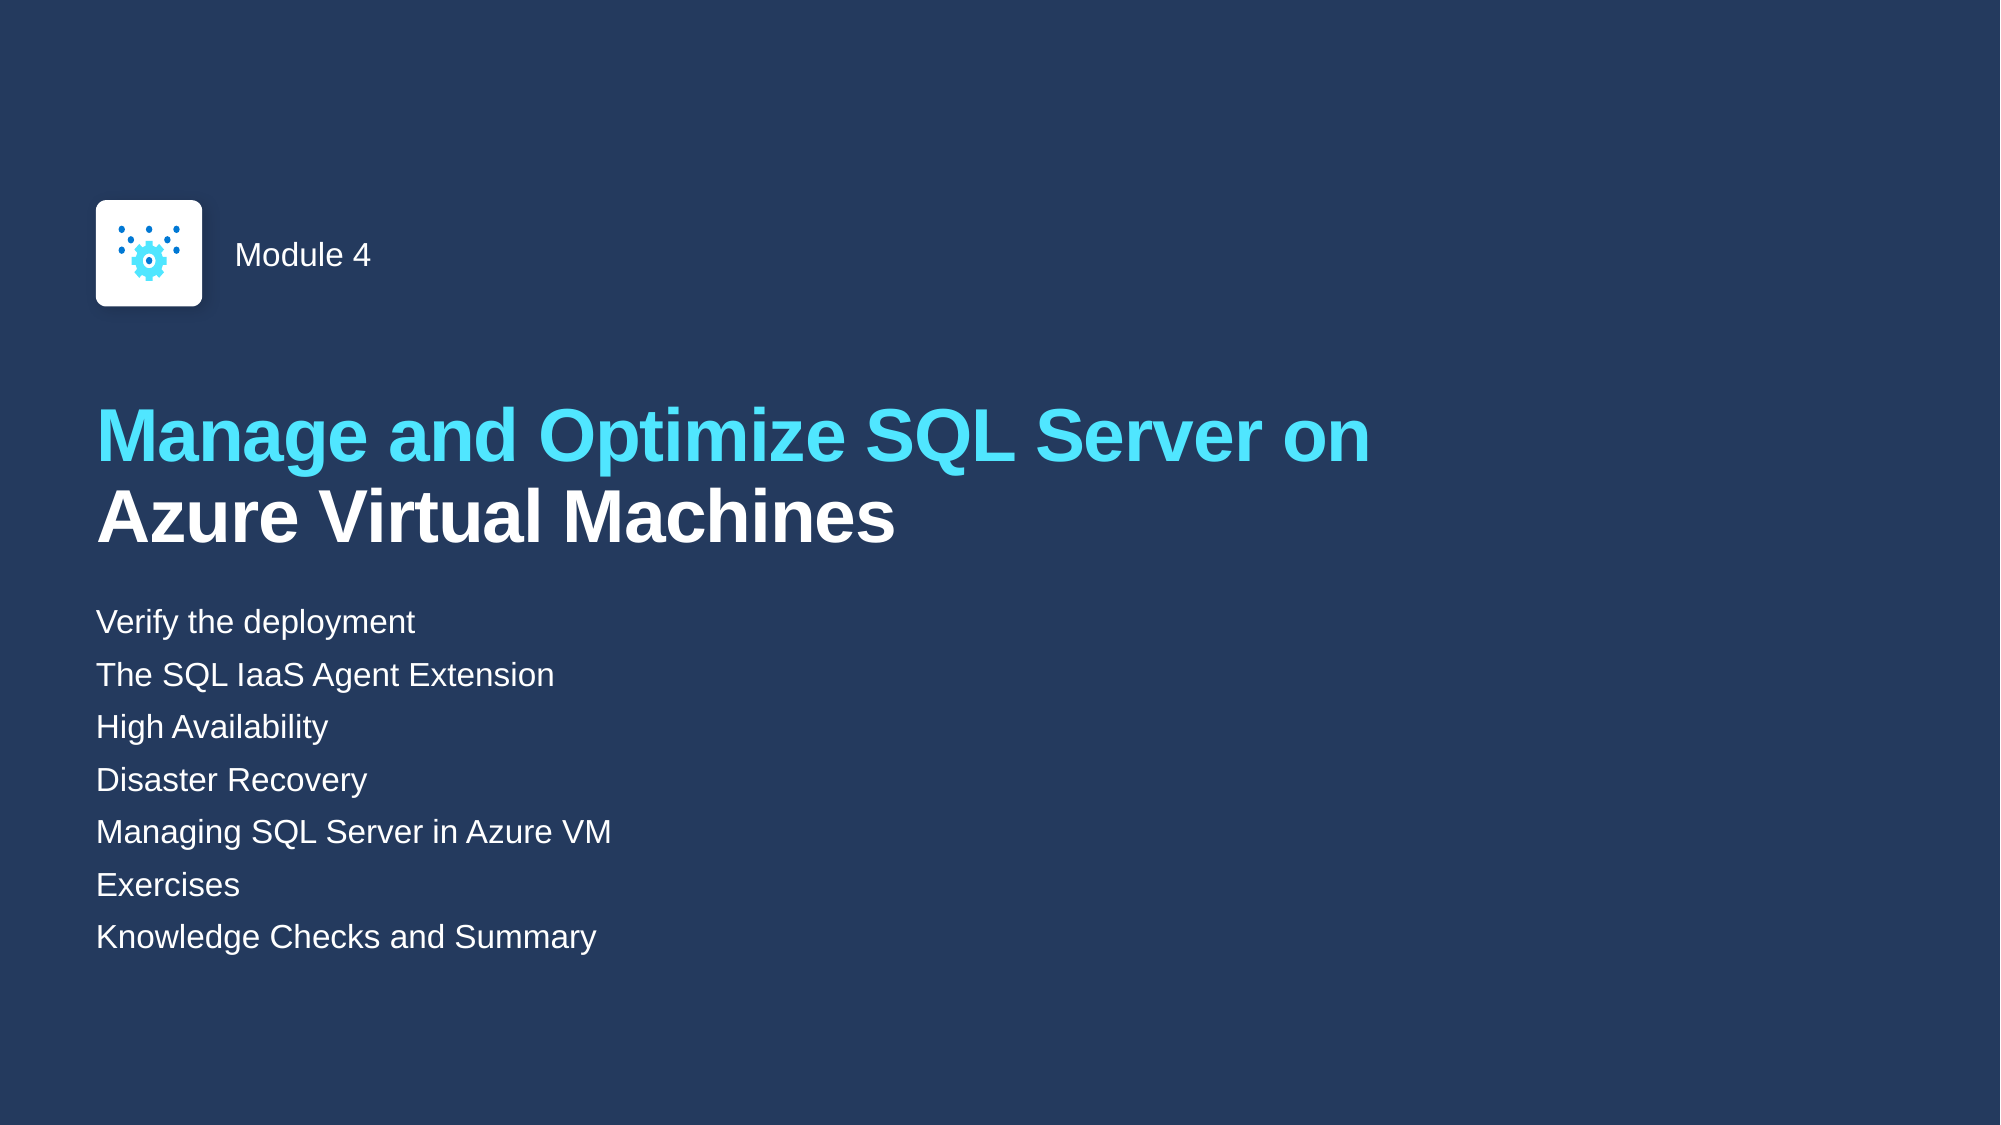

Module 4
# Manage and Optimize SQL Server on Azure Virtual Machines
Verify the deployment
The SQL IaaS Agent Extension
High Availability
Disaster Recovery
Managing SQL Server in Azure VM
Exercises
Knowledge Checks and Summary